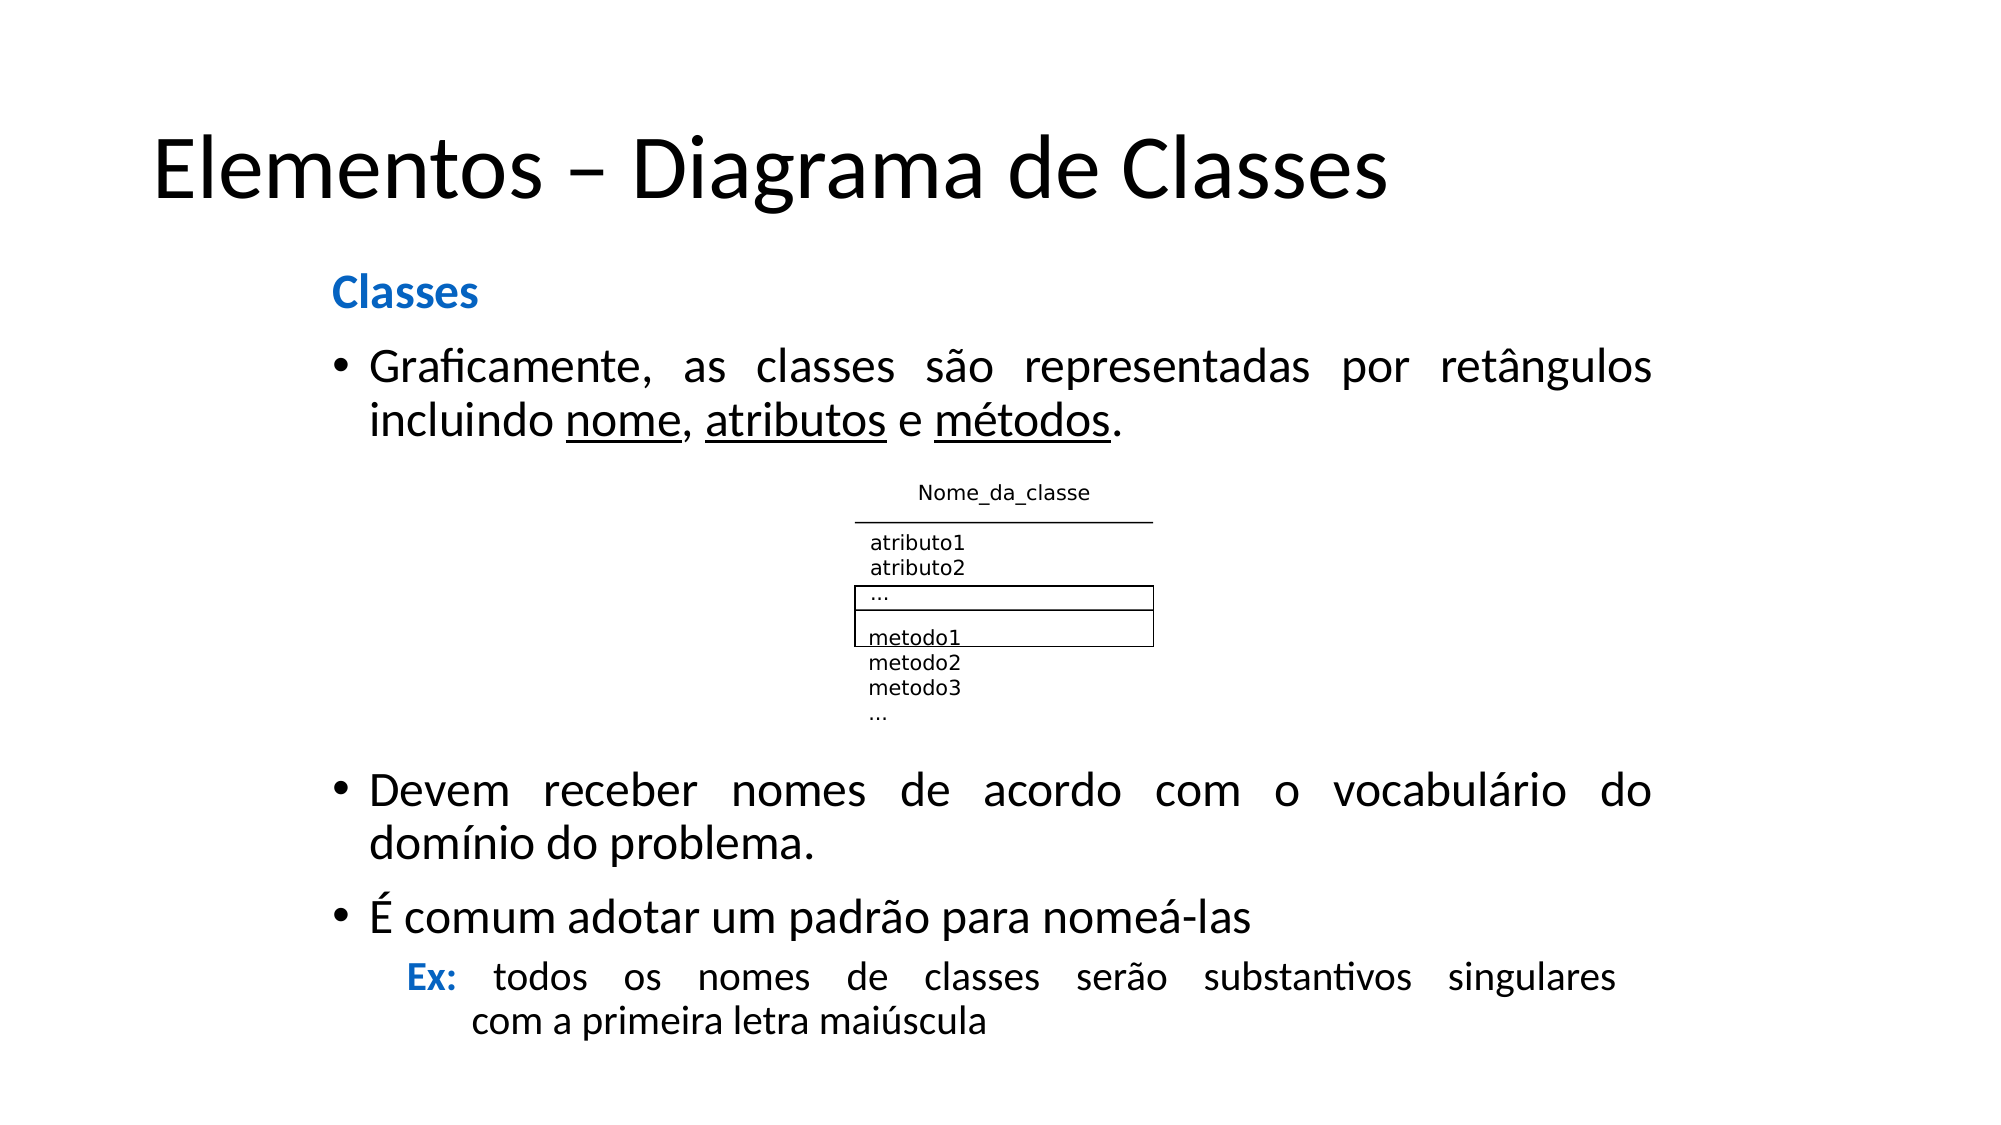

# Elementos – Diagrama de Classes
Classes
Graficamente, as classes são representadas por retângulos incluindo nome, atributos e métodos.

Devem receber nomes de acordo com o vocabulário do domínio do problema.
É comum adotar um padrão para nomeá-las
Ex: todos os nomes de classes serão substantivos singulares
   com a primeira letra maiúscula

Nome_da_classe

atributo1
atributo2
...
metodo1
metodo2
metodo3
...